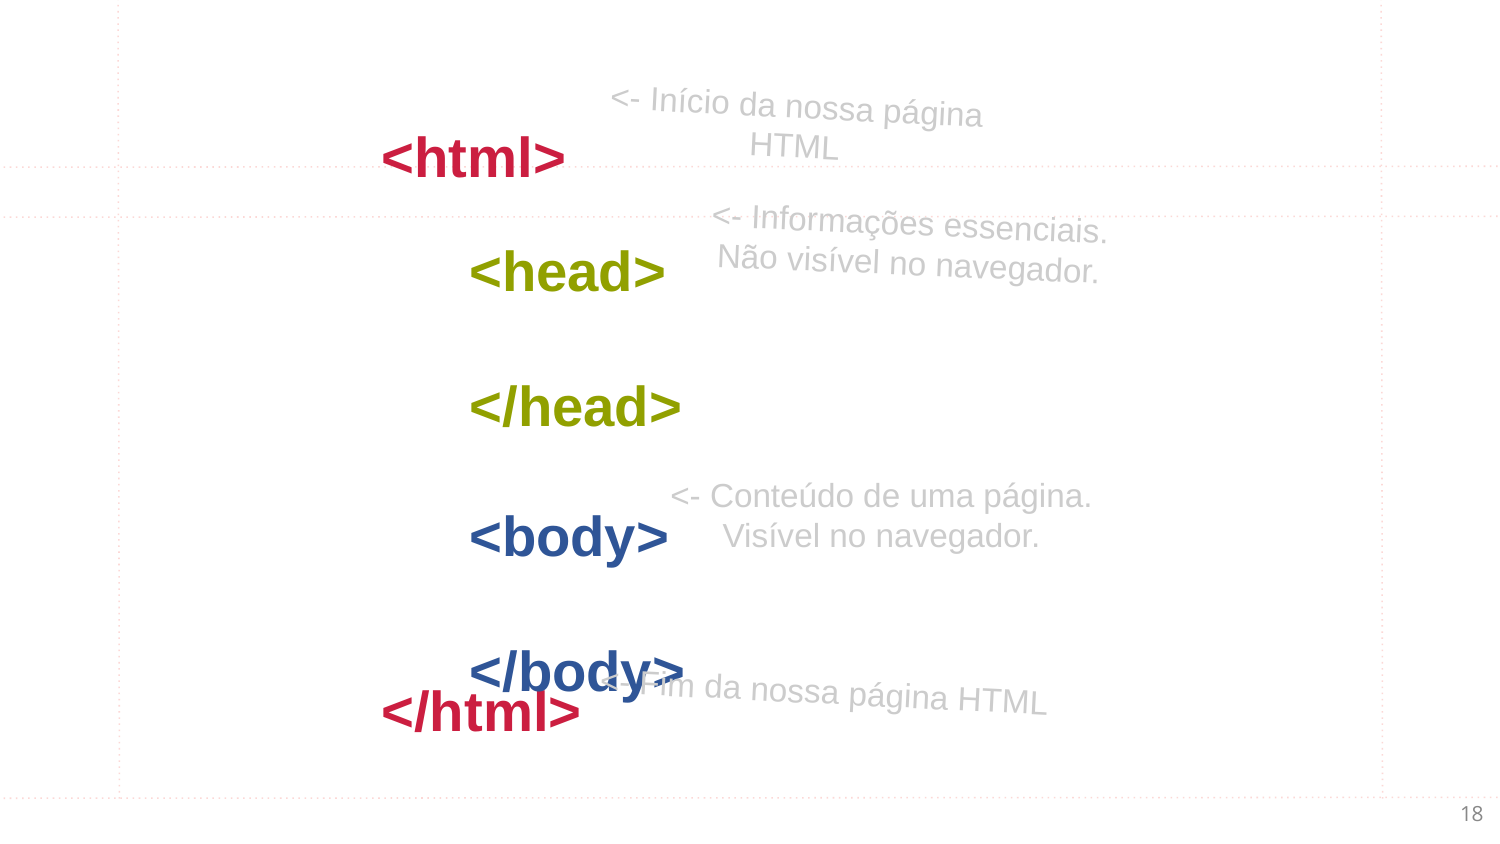

<- Início da nossa página HTML
<html>
<head>
</head>
<- Informações essenciais. Não visível no navegador.
<body>
</body>

<- Conteúdo de uma página. Visível no navegador.
</html>
<- Fim da nossa página HTML